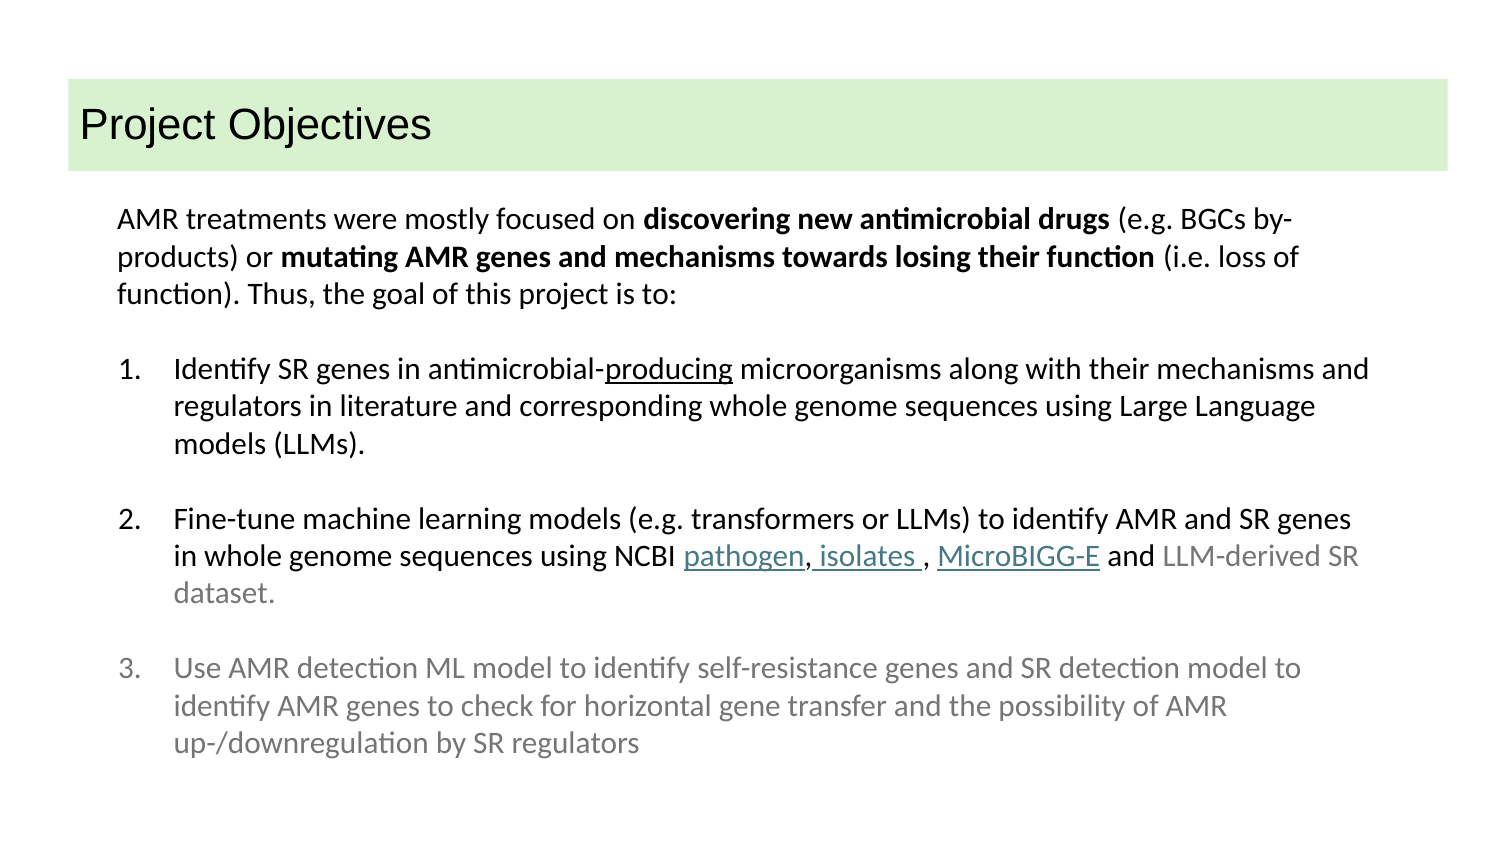

# Project Objectives
AMR treatments were mostly focused on discovering new antimicrobial drugs (e.g. BGCs by-products) or mutating AMR genes and mechanisms towards losing their function (i.e. loss of function). Thus, the goal of this project is to:

Identify SR genes in antimicrobial-producing microorganisms along with their mechanisms and regulators in literature and corresponding whole genome sequences using Large Language models (LLMs).
Fine-tune machine learning models (e.g. transformers or LLMs) to identify AMR and SR genes in whole genome sequences using NCBI pathogen, isolates , MicroBIGG-E and LLM-derived SR dataset.
Use AMR detection ML model to identify self-resistance genes and SR detection model to identify AMR genes to check for horizontal gene transfer and the possibility of AMR up-/downregulation by SR regulators